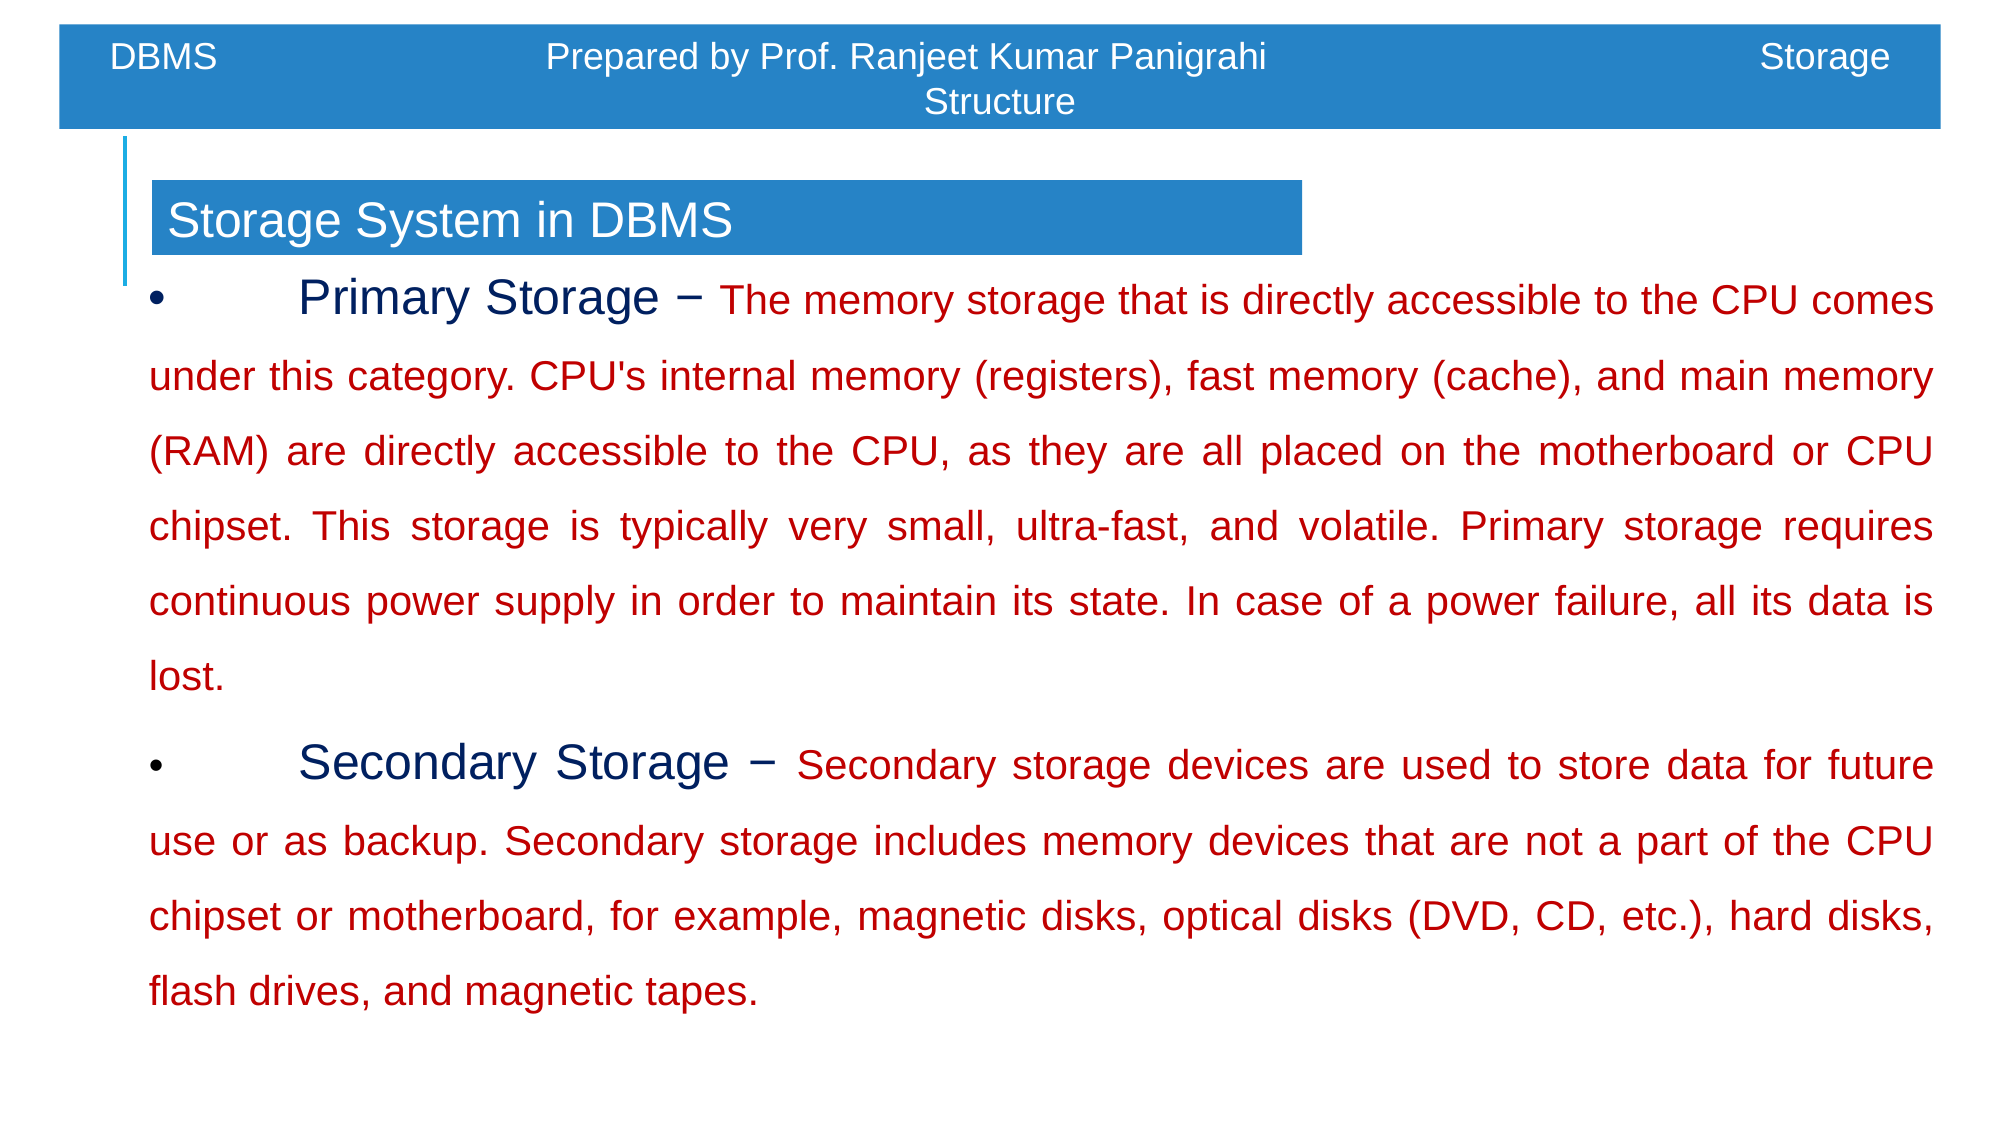

DBMS 		             Prepared by Prof. Ranjeet Kumar Panigrahi				Storage Structure
Storage System in DBMS
•	Primary Storage − The memory storage that is directly accessible to the CPU comes under this category. CPU's internal memory (registers), fast memory (cache), and main memory (RAM) are directly accessible to the CPU, as they are all placed on the motherboard or CPU chipset. This storage is typically very small, ultra-fast, and volatile. Primary storage requires continuous power supply in order to maintain its state. In case of a power failure, all its data is lost.
•	Secondary Storage − Secondary storage devices are used to store data for future use or as backup. Secondary storage includes memory devices that are not a part of the CPU chipset or motherboard, for example, magnetic disks, optical disks (DVD, CD, etc.), hard disks, flash drives, and magnetic tapes.